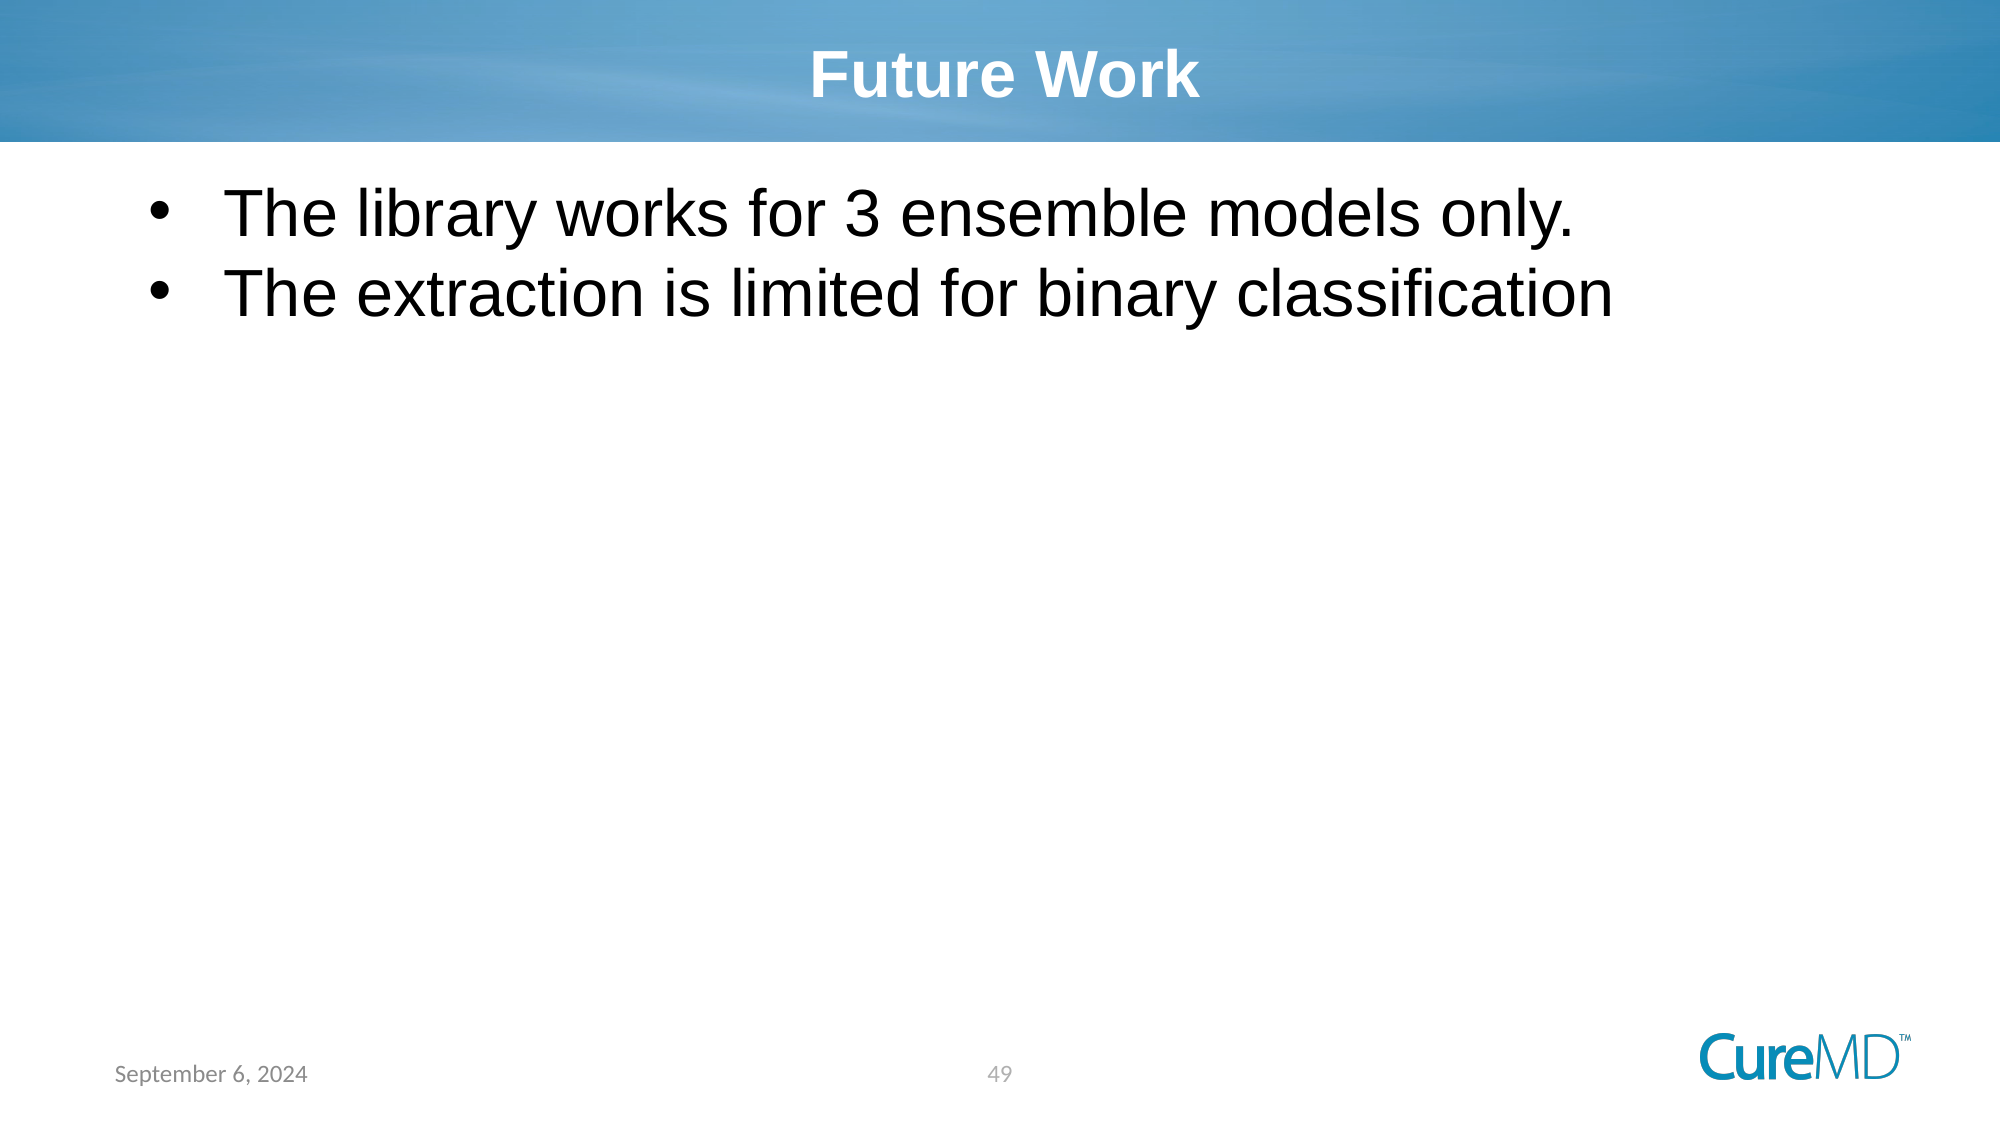

# Future Work
The library works for 3 ensemble models only.
The extraction is limited for binary classification

September 6, 2024
49